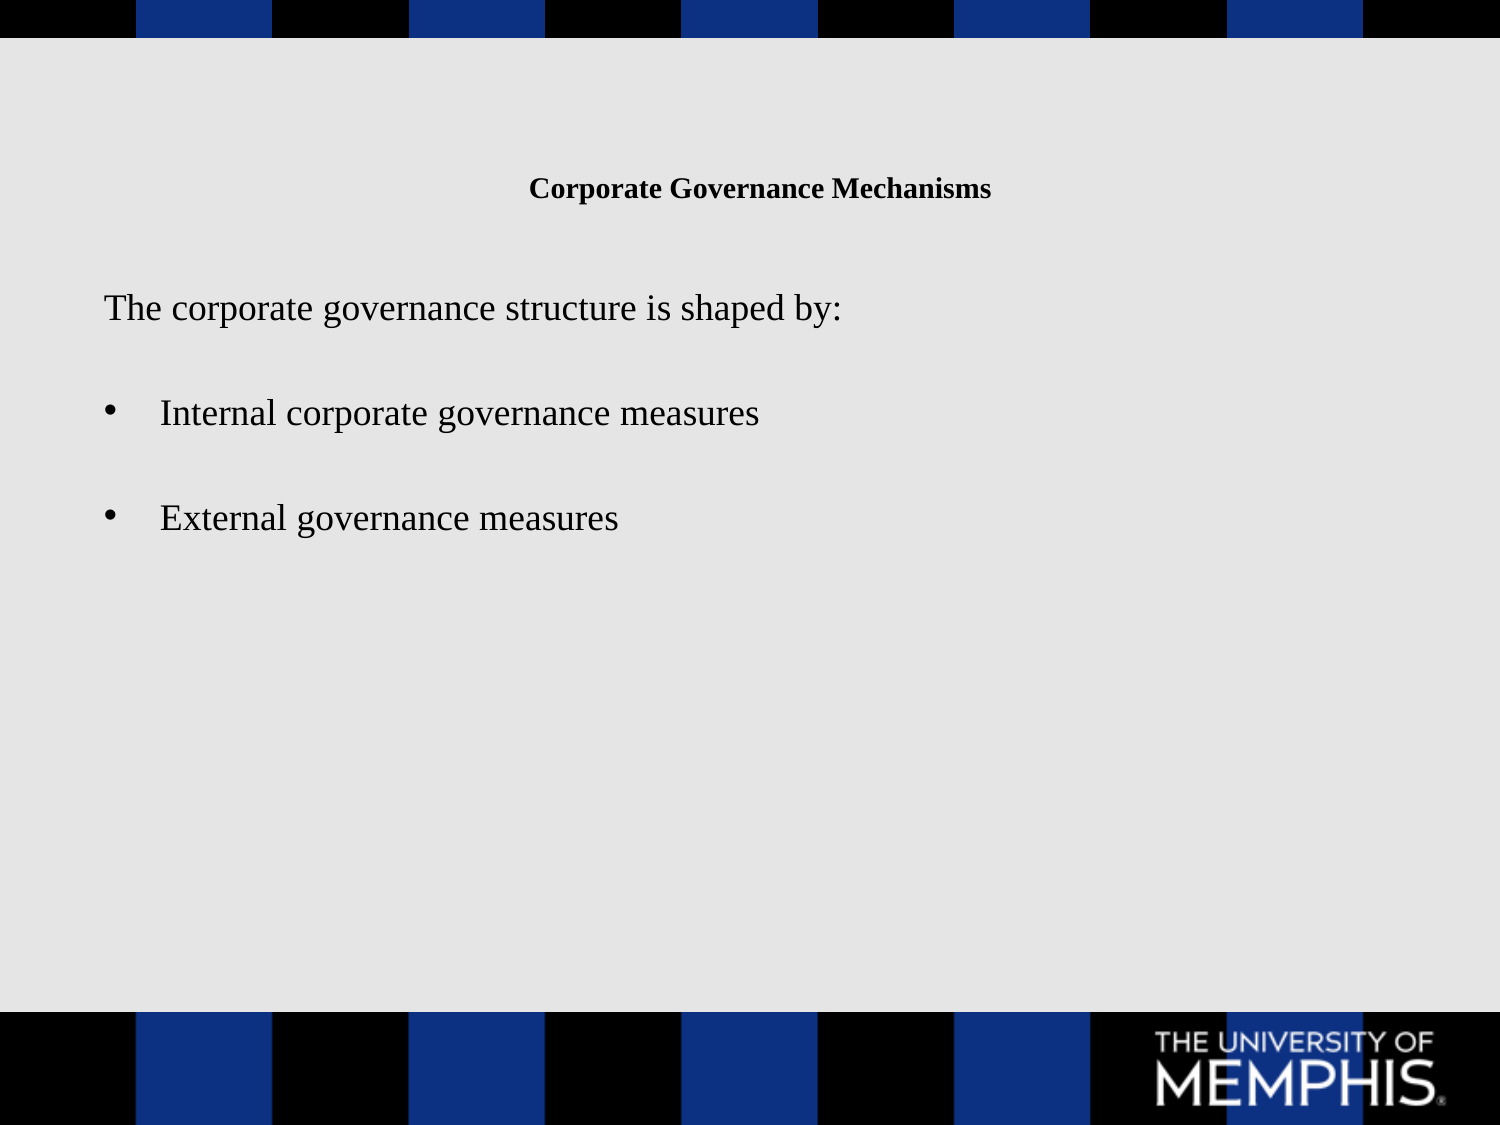

# Corporate Governance Mechanisms
The corporate governance structure is shaped by:

Internal corporate governance measures

External governance measures